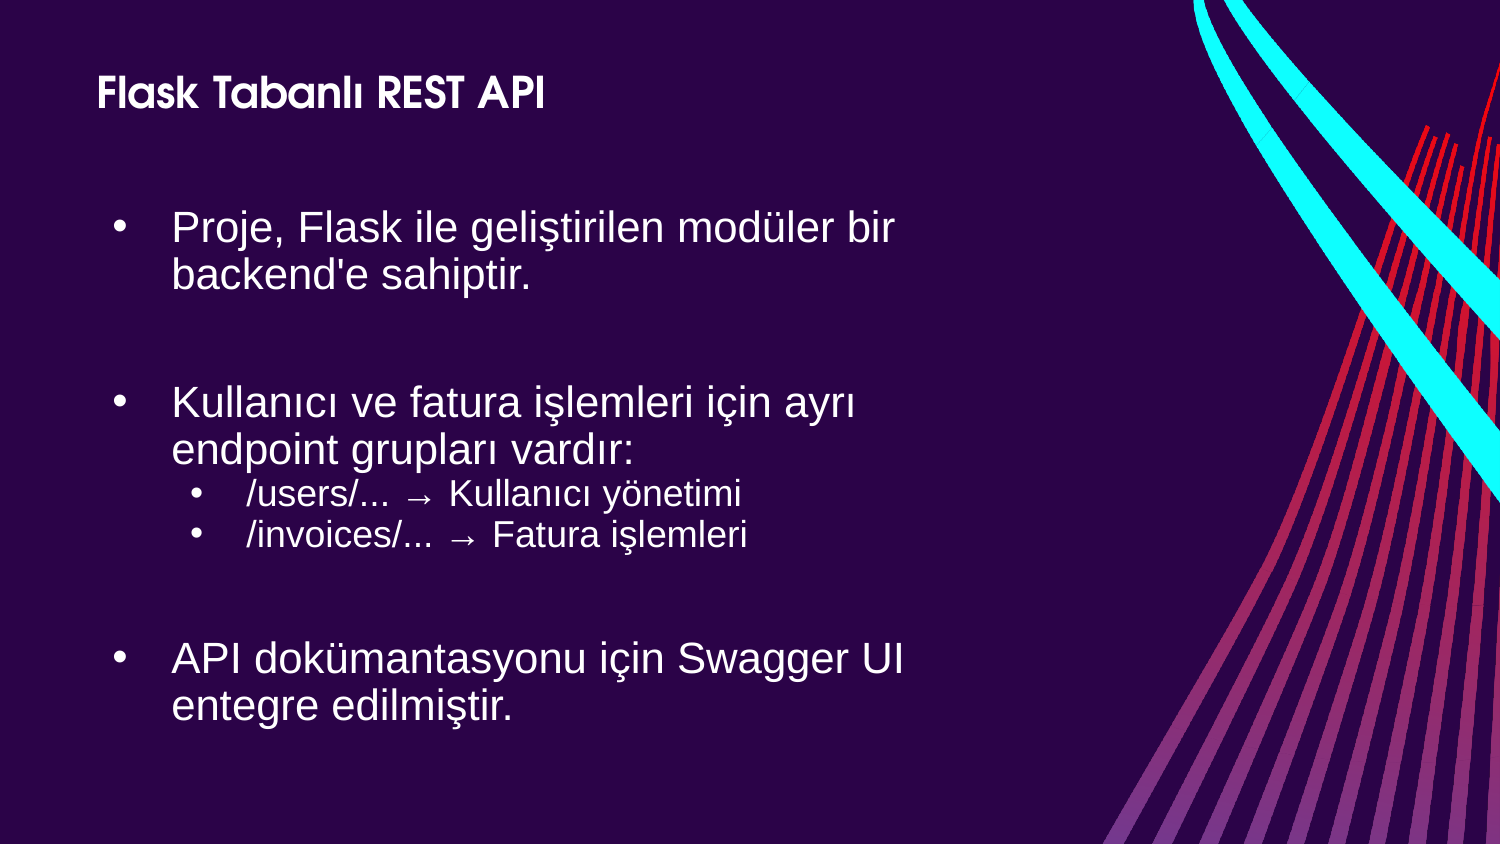

# Flask Tabanlı REST API
Proje, Flask ile geliştirilen modüler bir backend'e sahiptir.

Kullanıcı ve fatura işlemleri için ayrı endpoint grupları vardır:
/users/... → Kullanıcı yönetimi
/invoices/... → Fatura işlemleri

API dokümantasyonu için Swagger UI entegre edilmiştir.